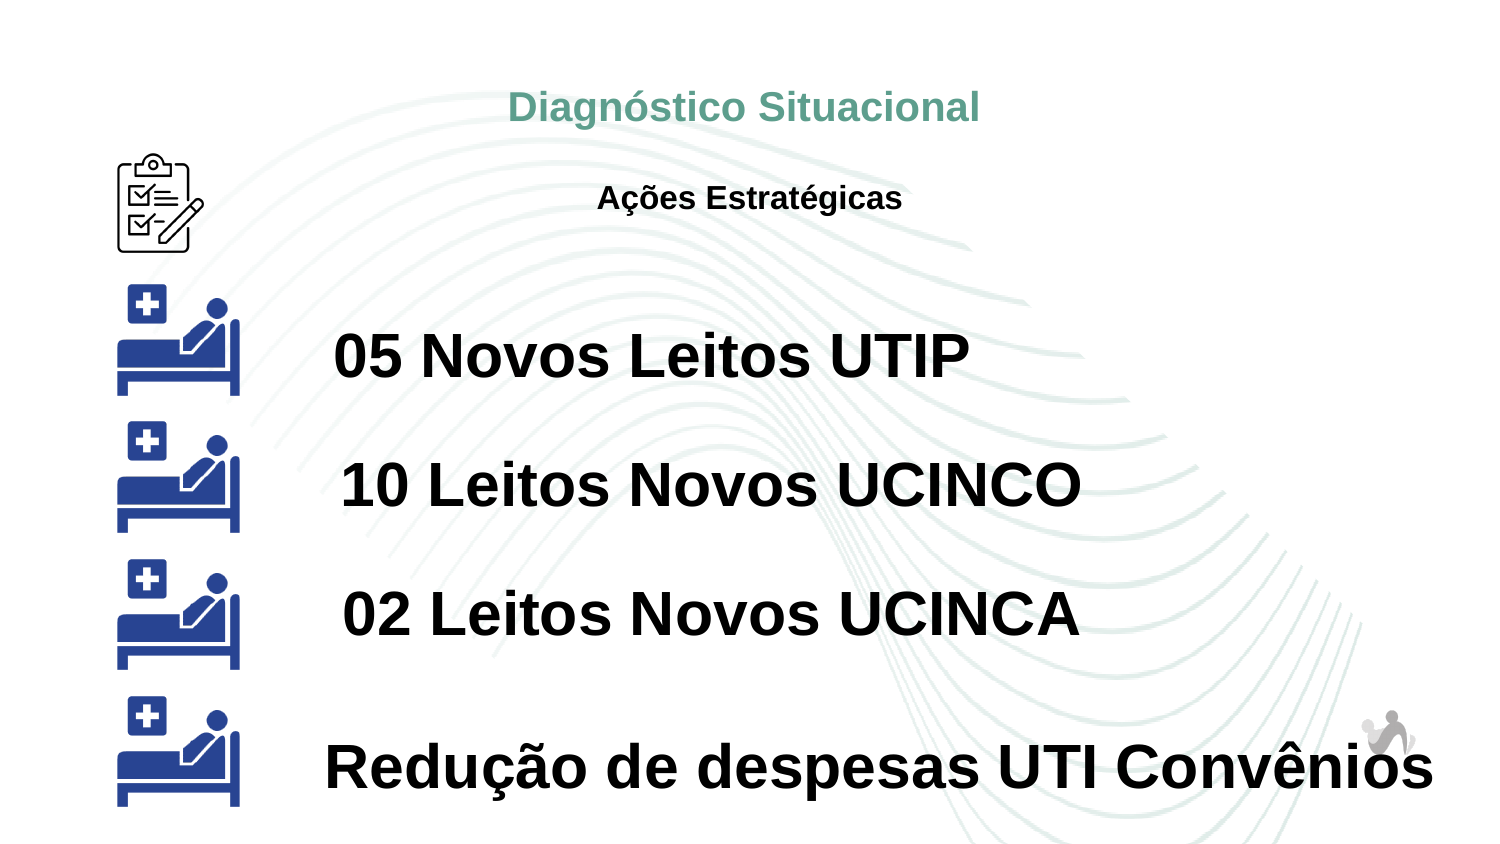

Diagnóstico Situacional

Ações Estratégicas

05 Novos Leitos UTIP

10 Leitos Novos UCINCO

02 Leitos Novos UCINCA

Redução de despesas UTI Convênios